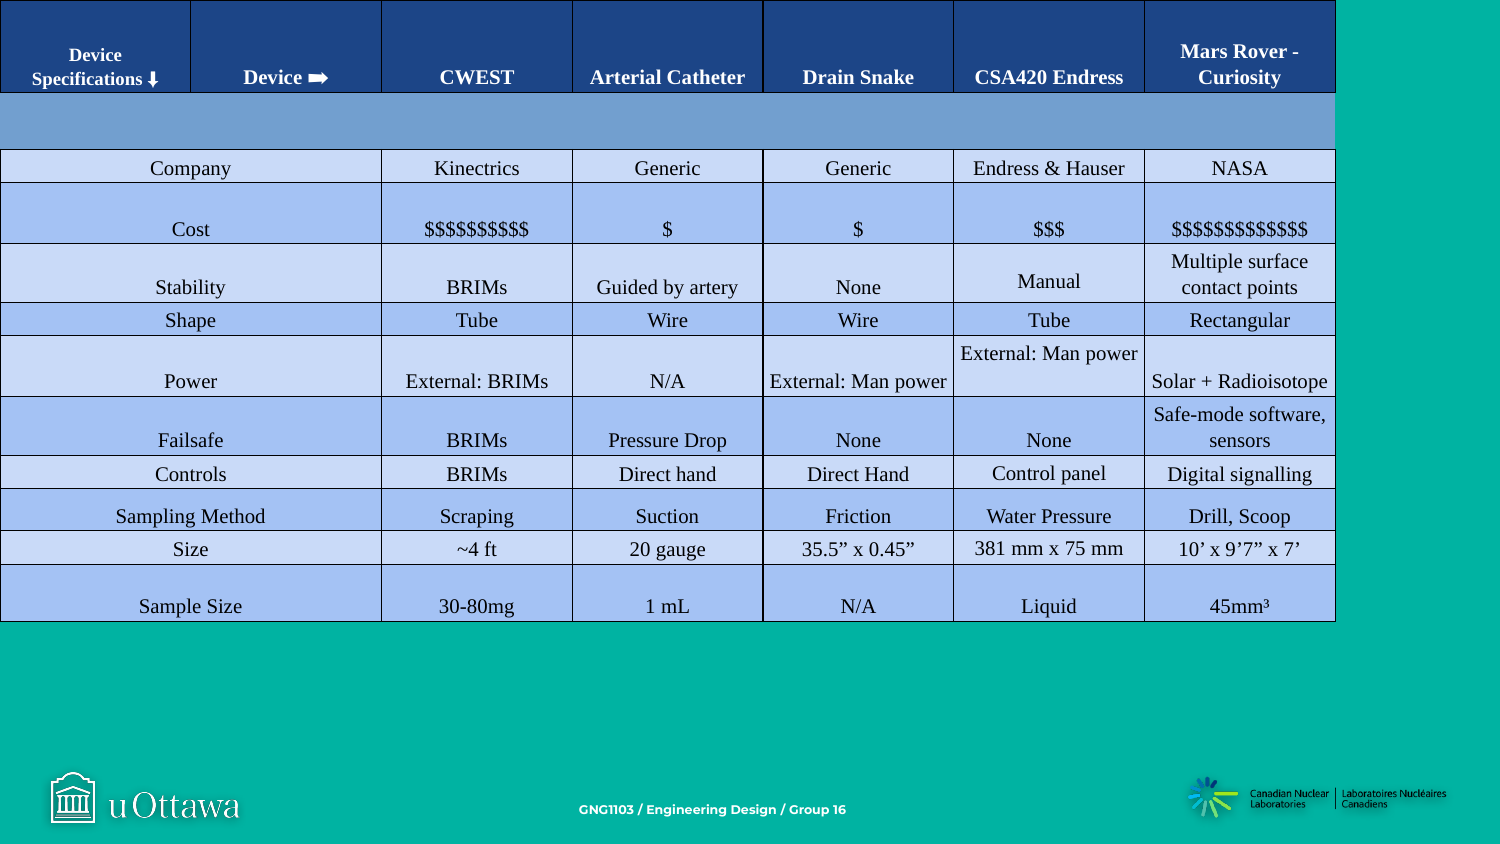

# Benchmarking
| Device Specifications ⬇️ | Device ➡️ | CWEST | Arterial Catheter | Drain Snake | CSA420 Endress | Mars Rover - Curiosity |
| --- | --- | --- | --- | --- | --- | --- |
|  |  |  |  |  |  |  |
| Company |  | Kinectrics | Generic | Generic | Endress & Hauser | NASA |
| Cost |  | $$$$$$$$$$ | $ | $ | $$$ | $$$$$$$$$$$$$ |
| Stability |  | BRIMs | Guided by artery | None | Manual | Multiple surface contact points |
| Shape |  | Tube | Wire | Wire | Tube | Rectangular |
| Power |  | External: BRIMs | N/A | External: Man power | External: Man power | Solar + Radioisotope |
| Failsafe |  | BRIMs | Pressure Drop | None | None | Safe-mode software, sensors |
| Controls |  | BRIMs | Direct hand | Direct Hand | Control panel | Digital signalling |
| Sampling Method |  | Scraping | Suction | Friction | Water Pressure | Drill, Scoop |
| Size |  | ~4 ft | 20 gauge | 35.5” x 0.45” | 381 mm x 75 mm | 10’ x 9’7” x 7’ |
| Sample Size |  | 30-80mg | 1 mL | N/A | Liquid | 45mm³ |
| Material |  | Zirconium | Polyurethane, Silicone, Nitinol, Stainless Steel | plastic, metal | Polyamide PA, Stainless Steel | 7075 Aluminum, Titanium. Aerogel |